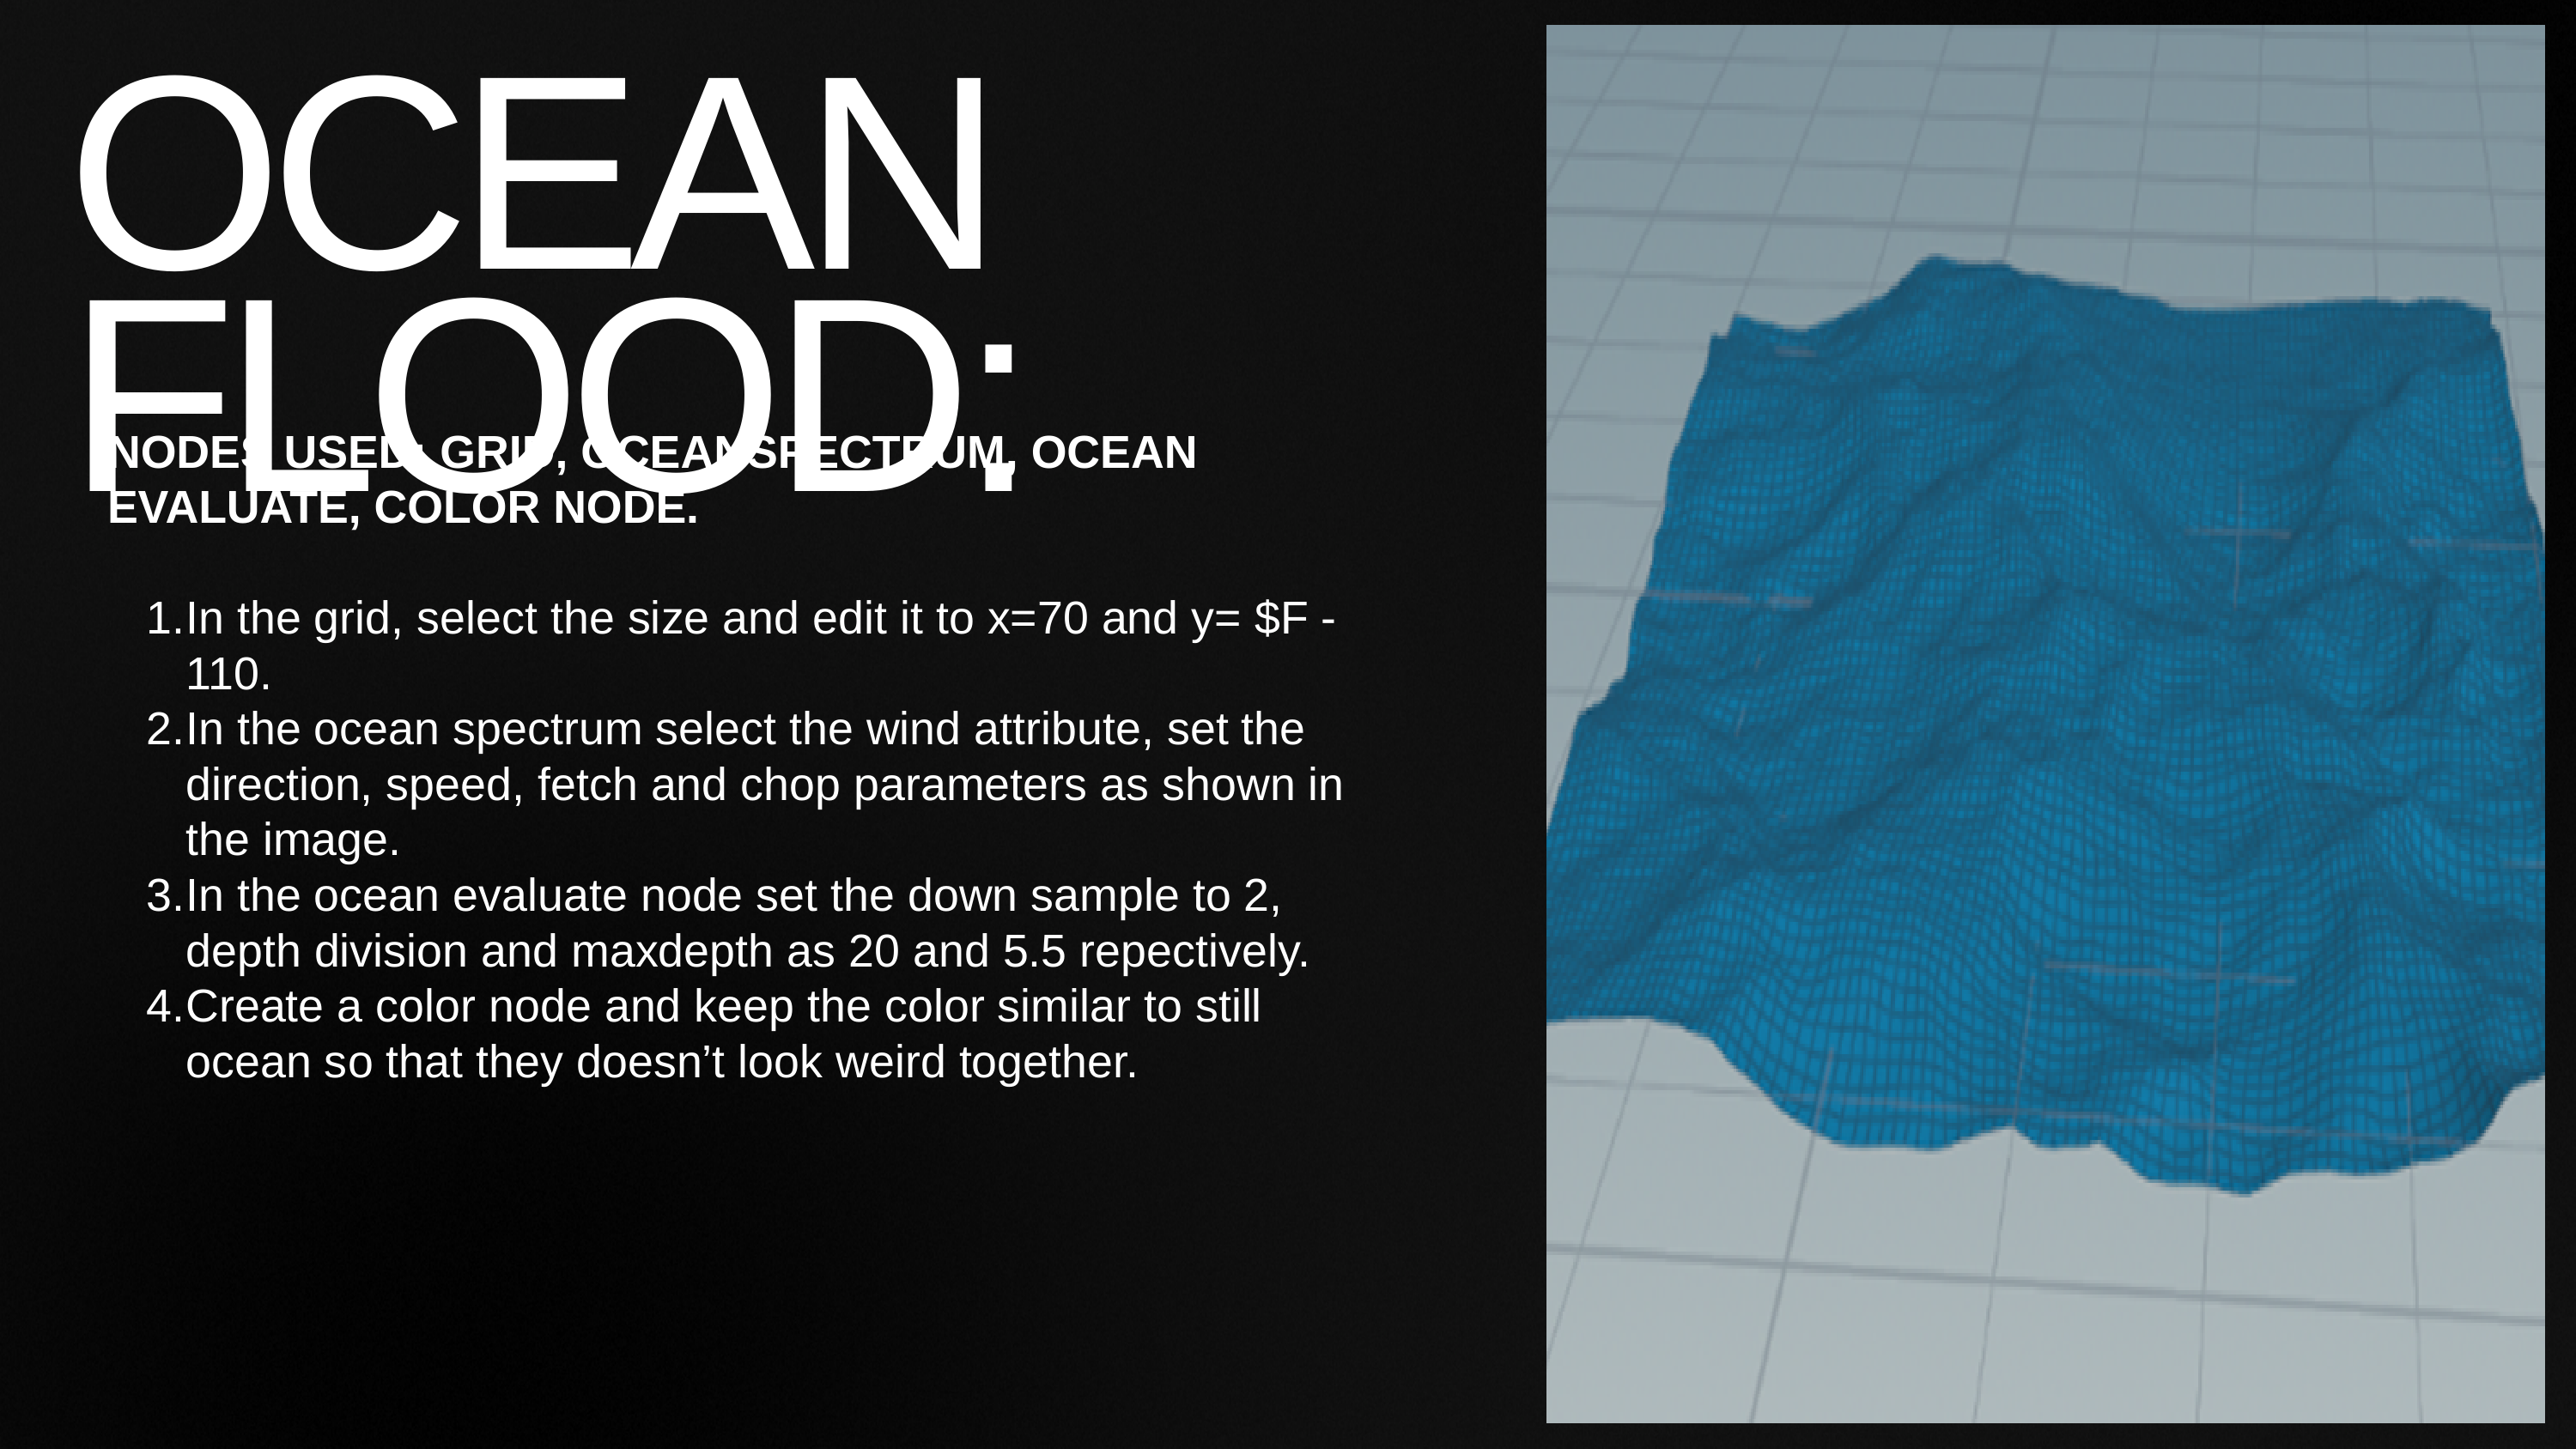

OCEAN FLOOD:

NODES USED: GRID, OCEANSPECTRUM, OCEAN EVALUATE, COLOR NODE.

In the grid, select the size and edit it to x=70 and y= $F -110.
In the ocean spectrum select the wind attribute, set the direction, speed, fetch and chop parameters as shown in the image.
In the ocean evaluate node set the down sample to 2, depth division and maxdepth as 20 and 5.5 repectively.
Create a color node and keep the color similar to still ocean so that they doesn’t look weird together.